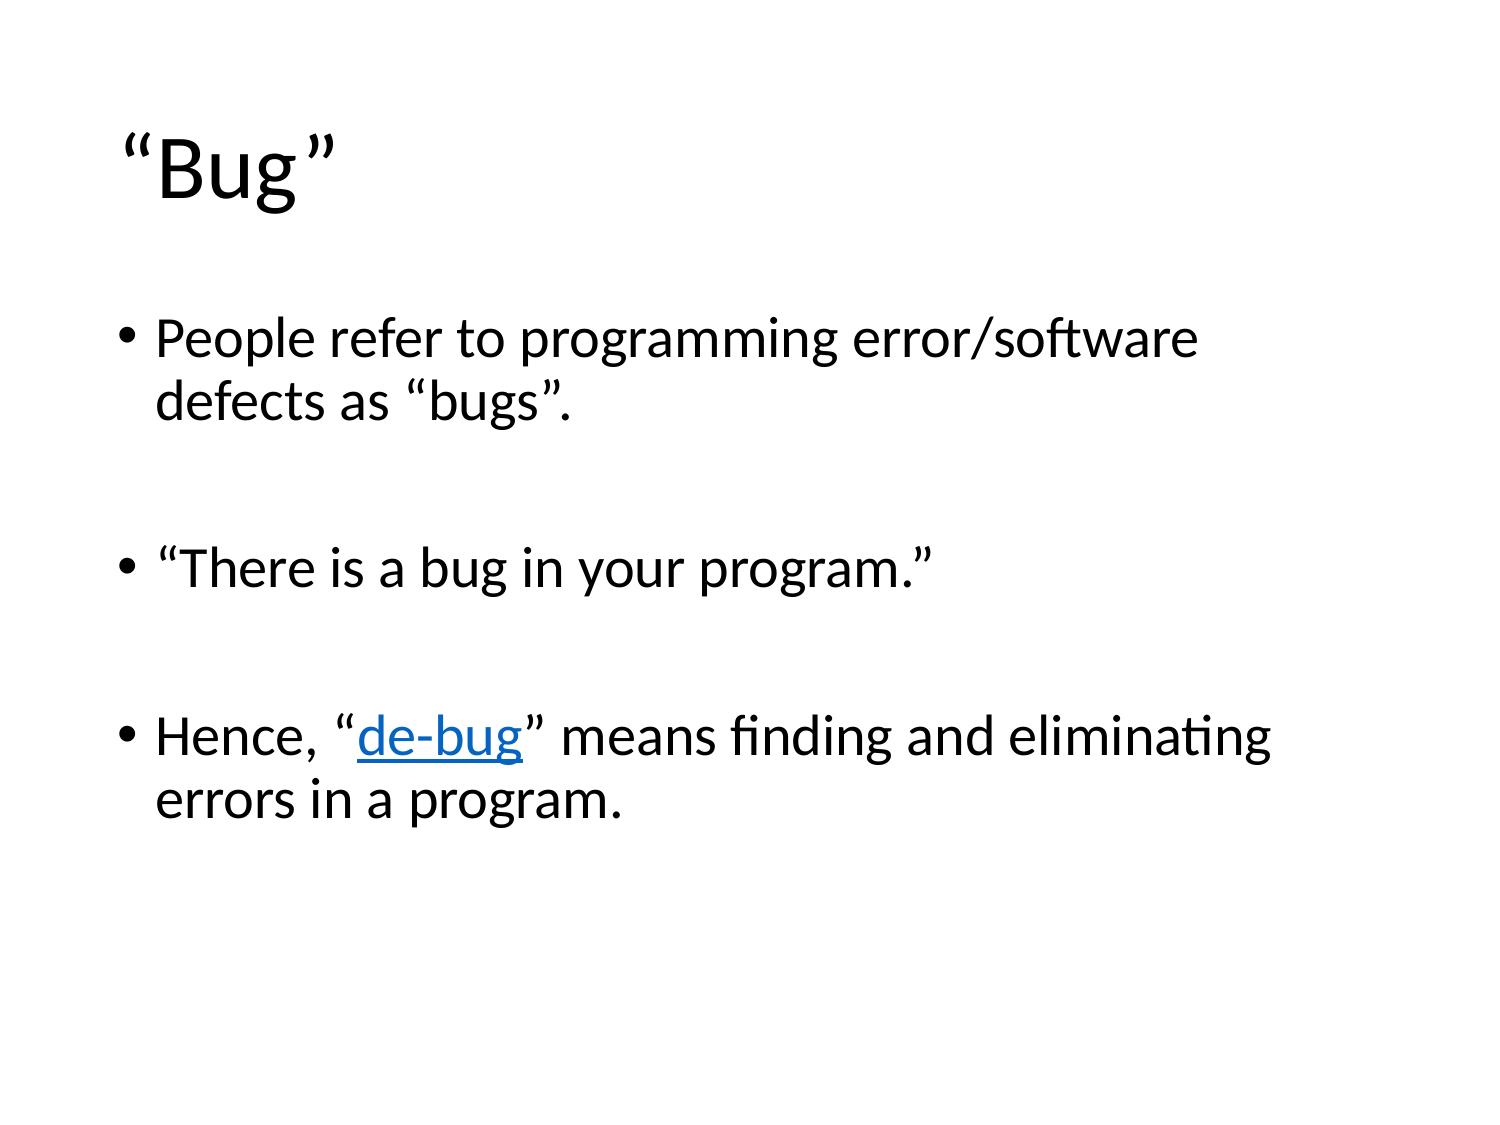

# “Bug”
People refer to programming error/software defects as “bugs”.

“There is a bug in your program.”

Hence, “de-bug” means finding and eliminating errors in a program.